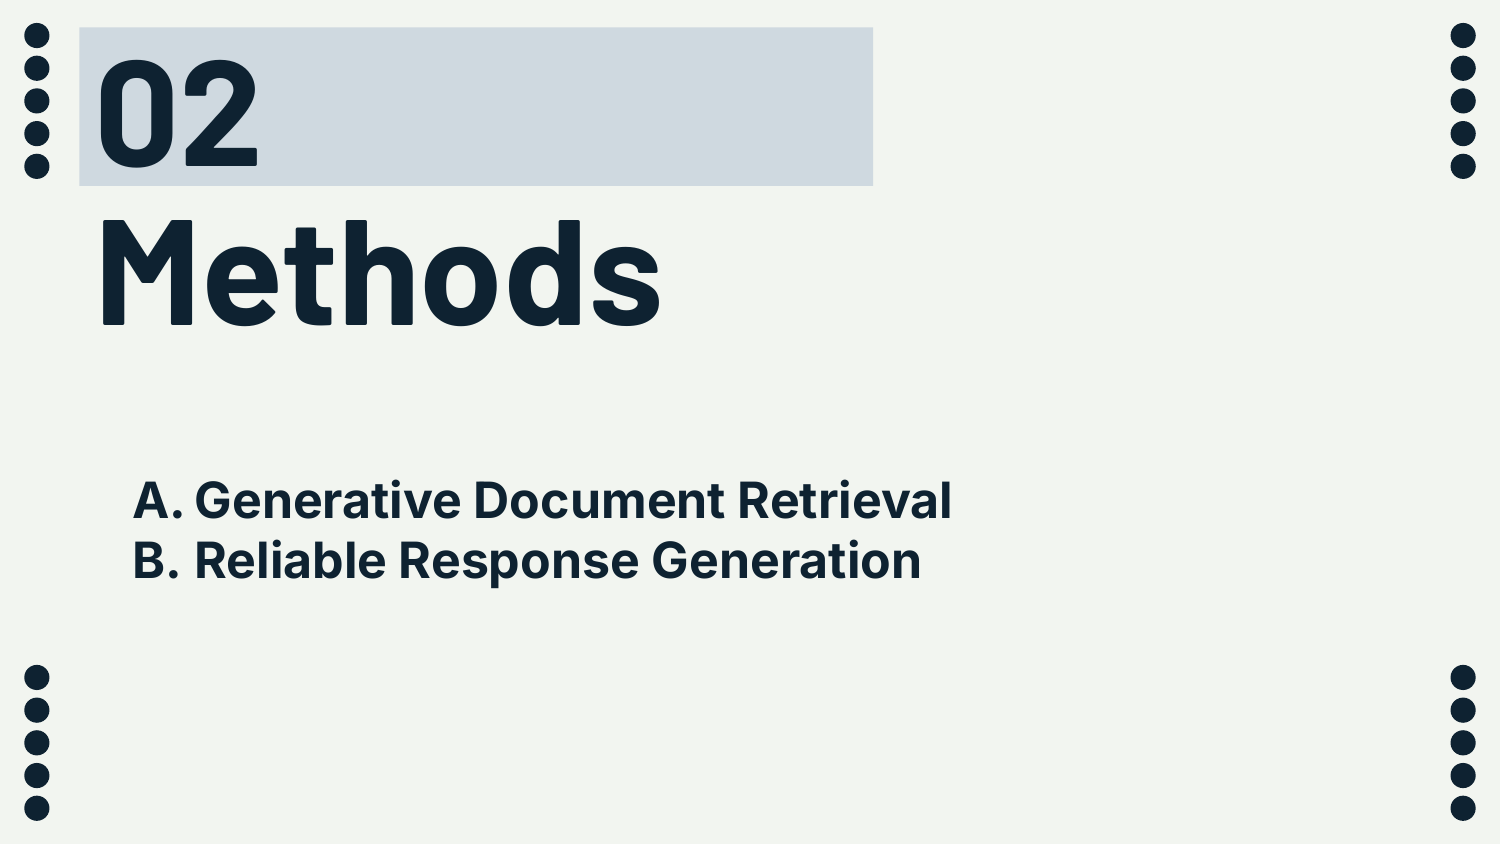

02
# Methods
Generative Document Retrieval
Reliable Response Generation